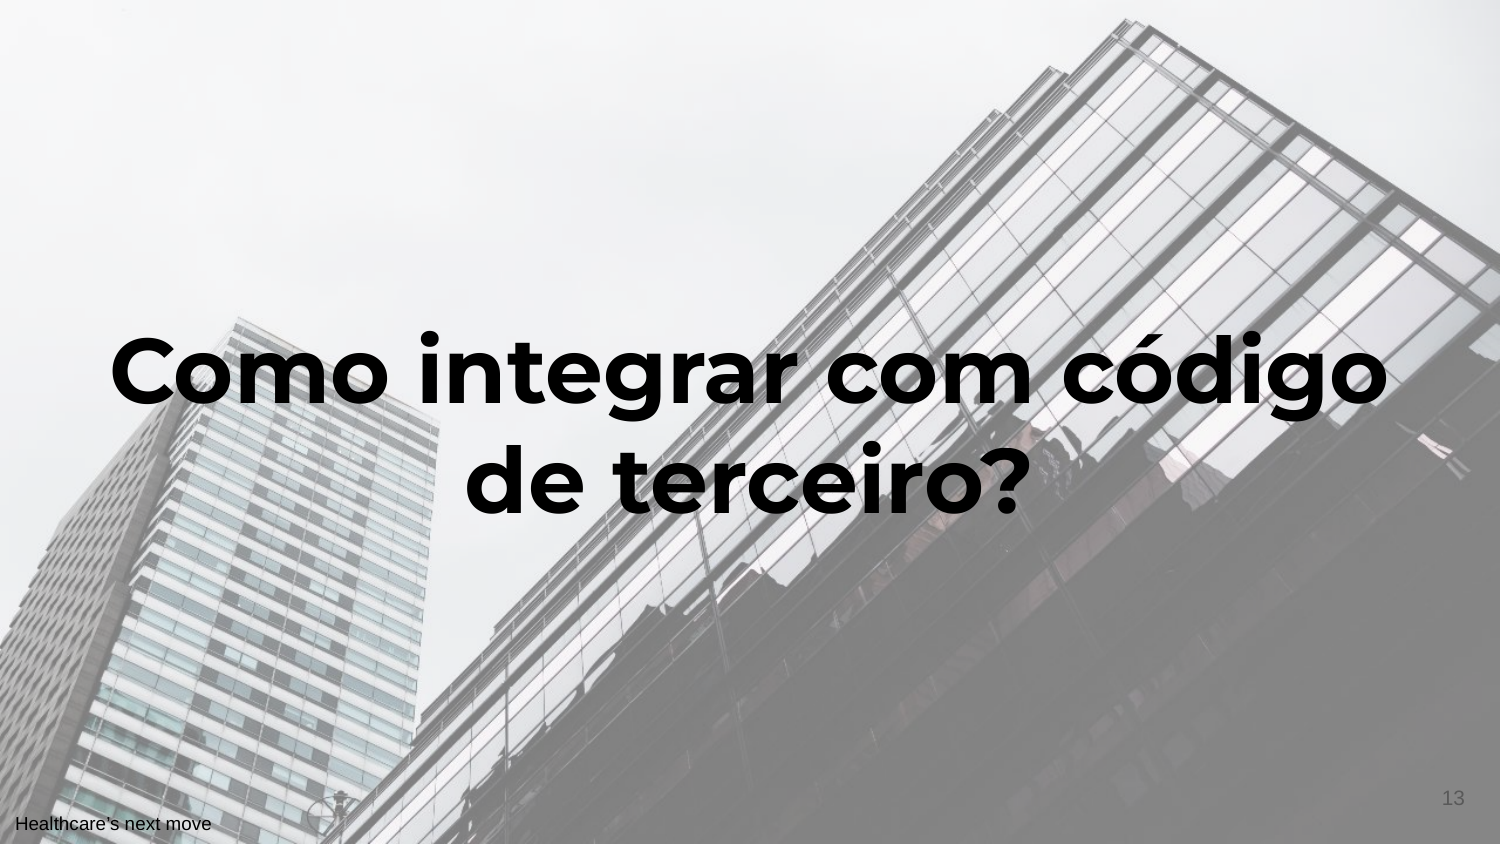

# Como integrar com código de terceiro?
13